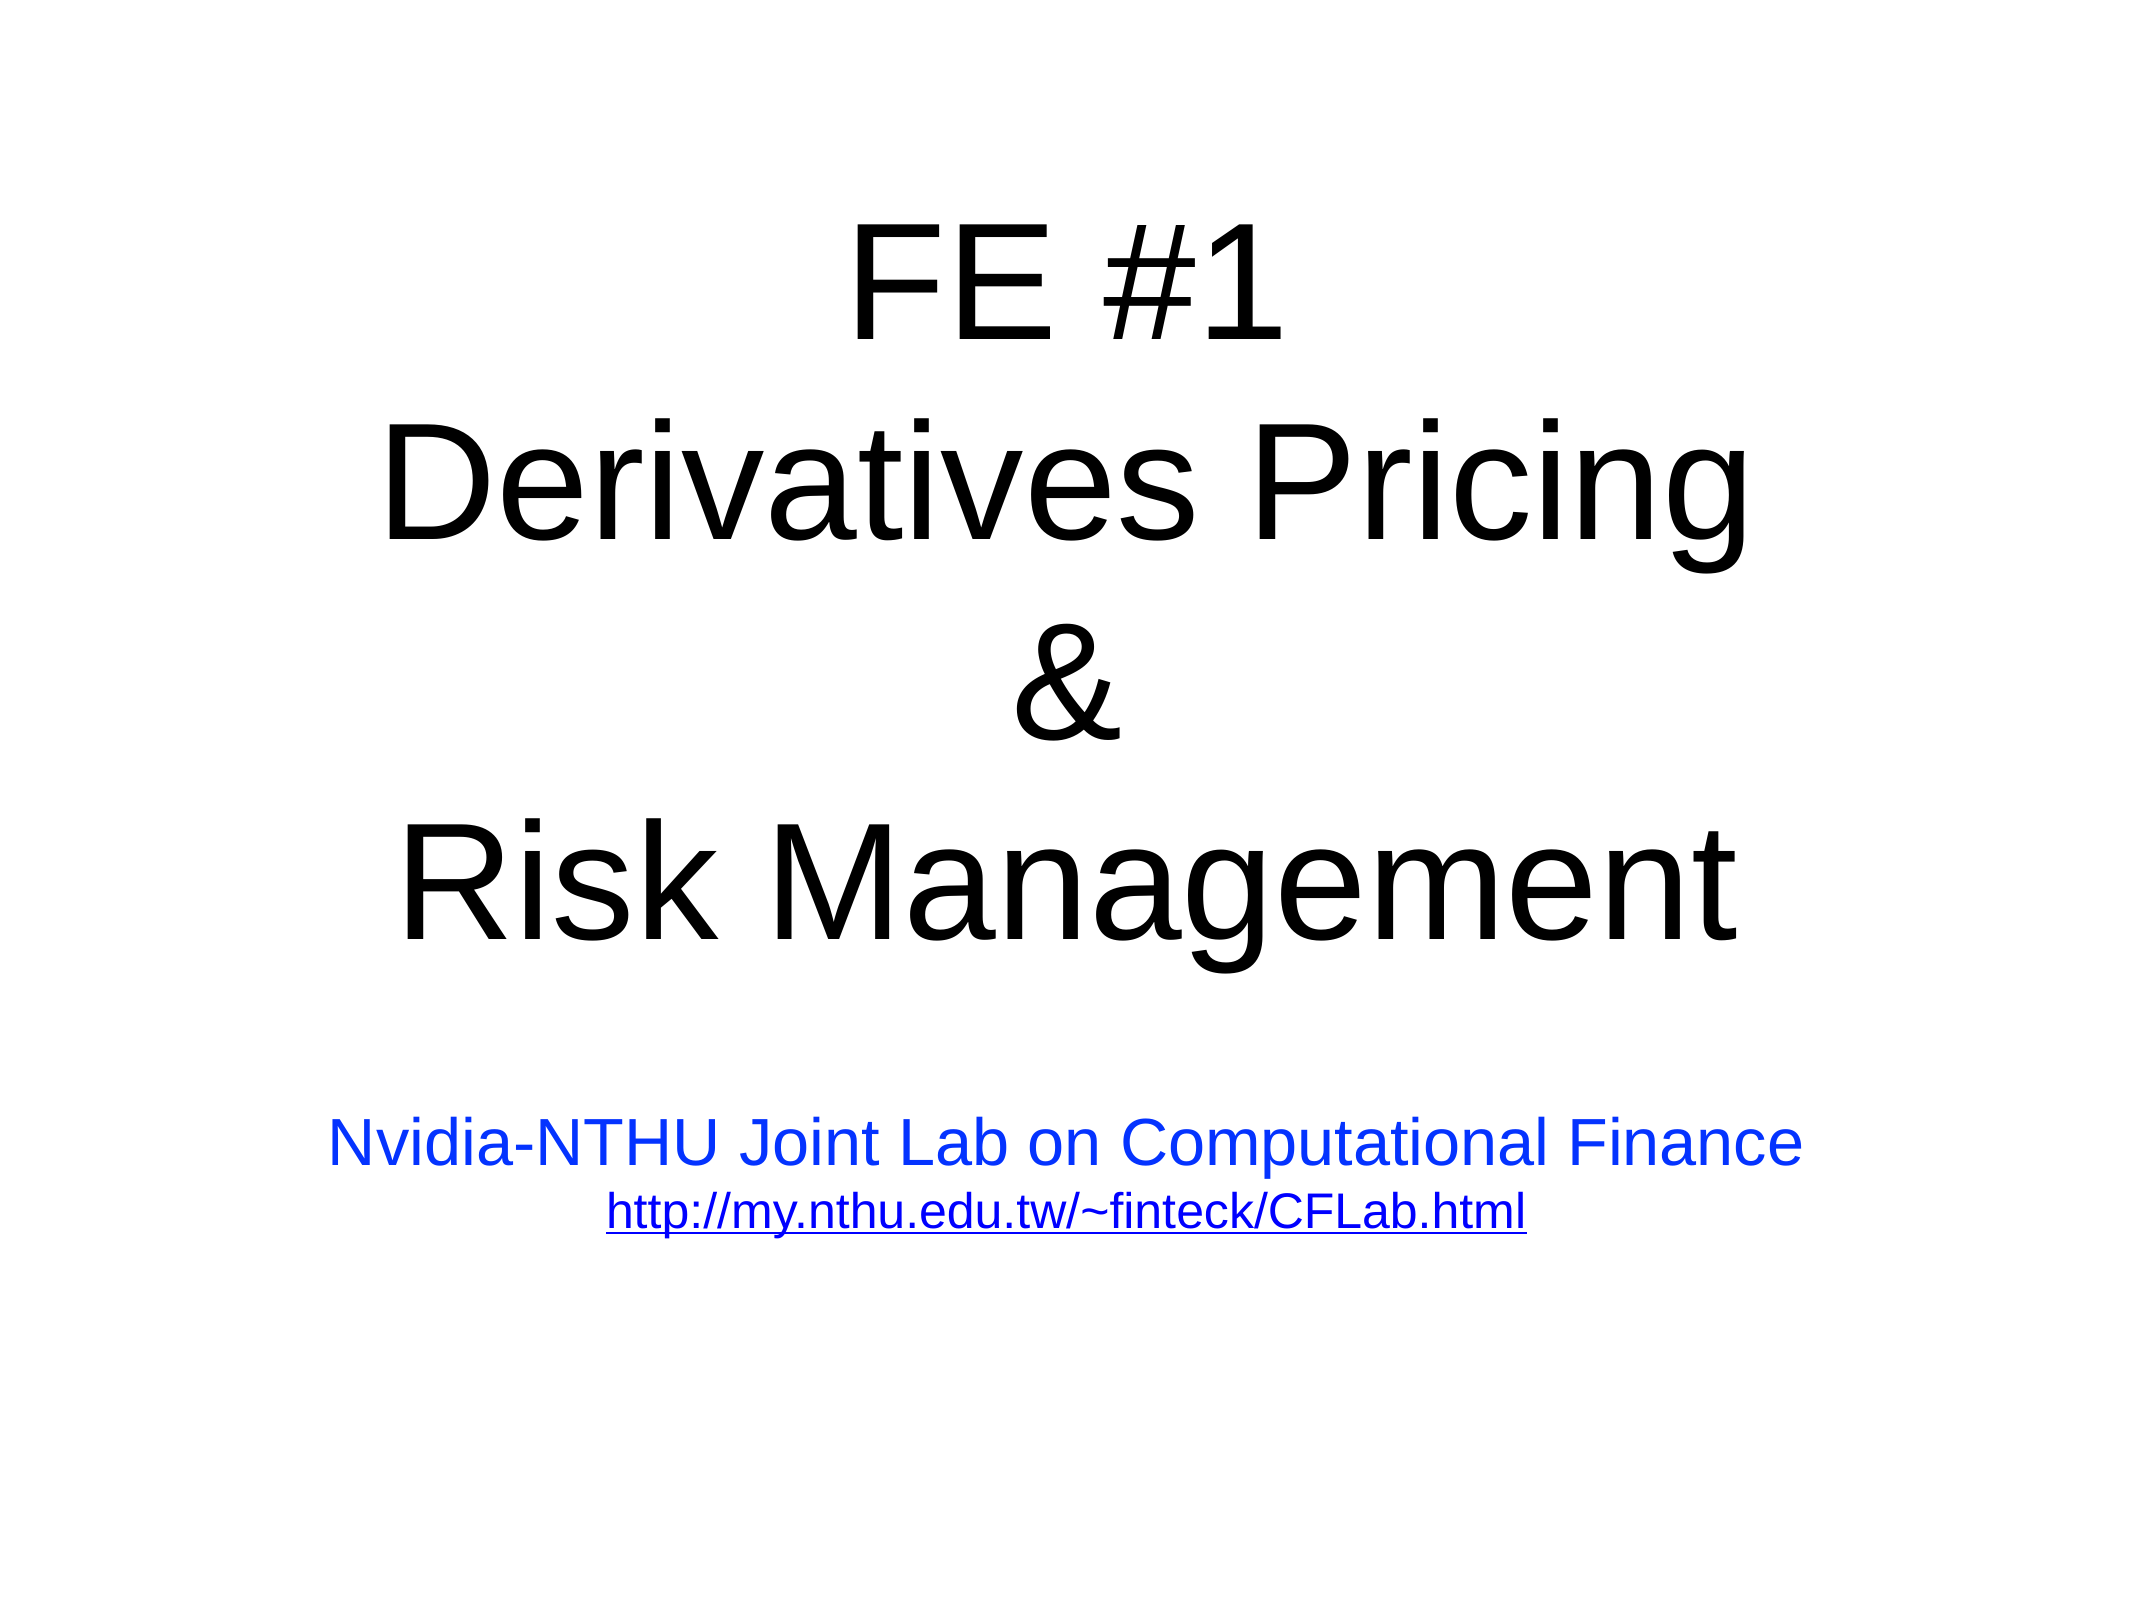

# FE #1
Derivatives Pricing
&
Risk Management
Nvidia-NTHU Joint Lab on Computational Finance
http://my.nthu.edu.tw/~finteck/CFLab.html
97